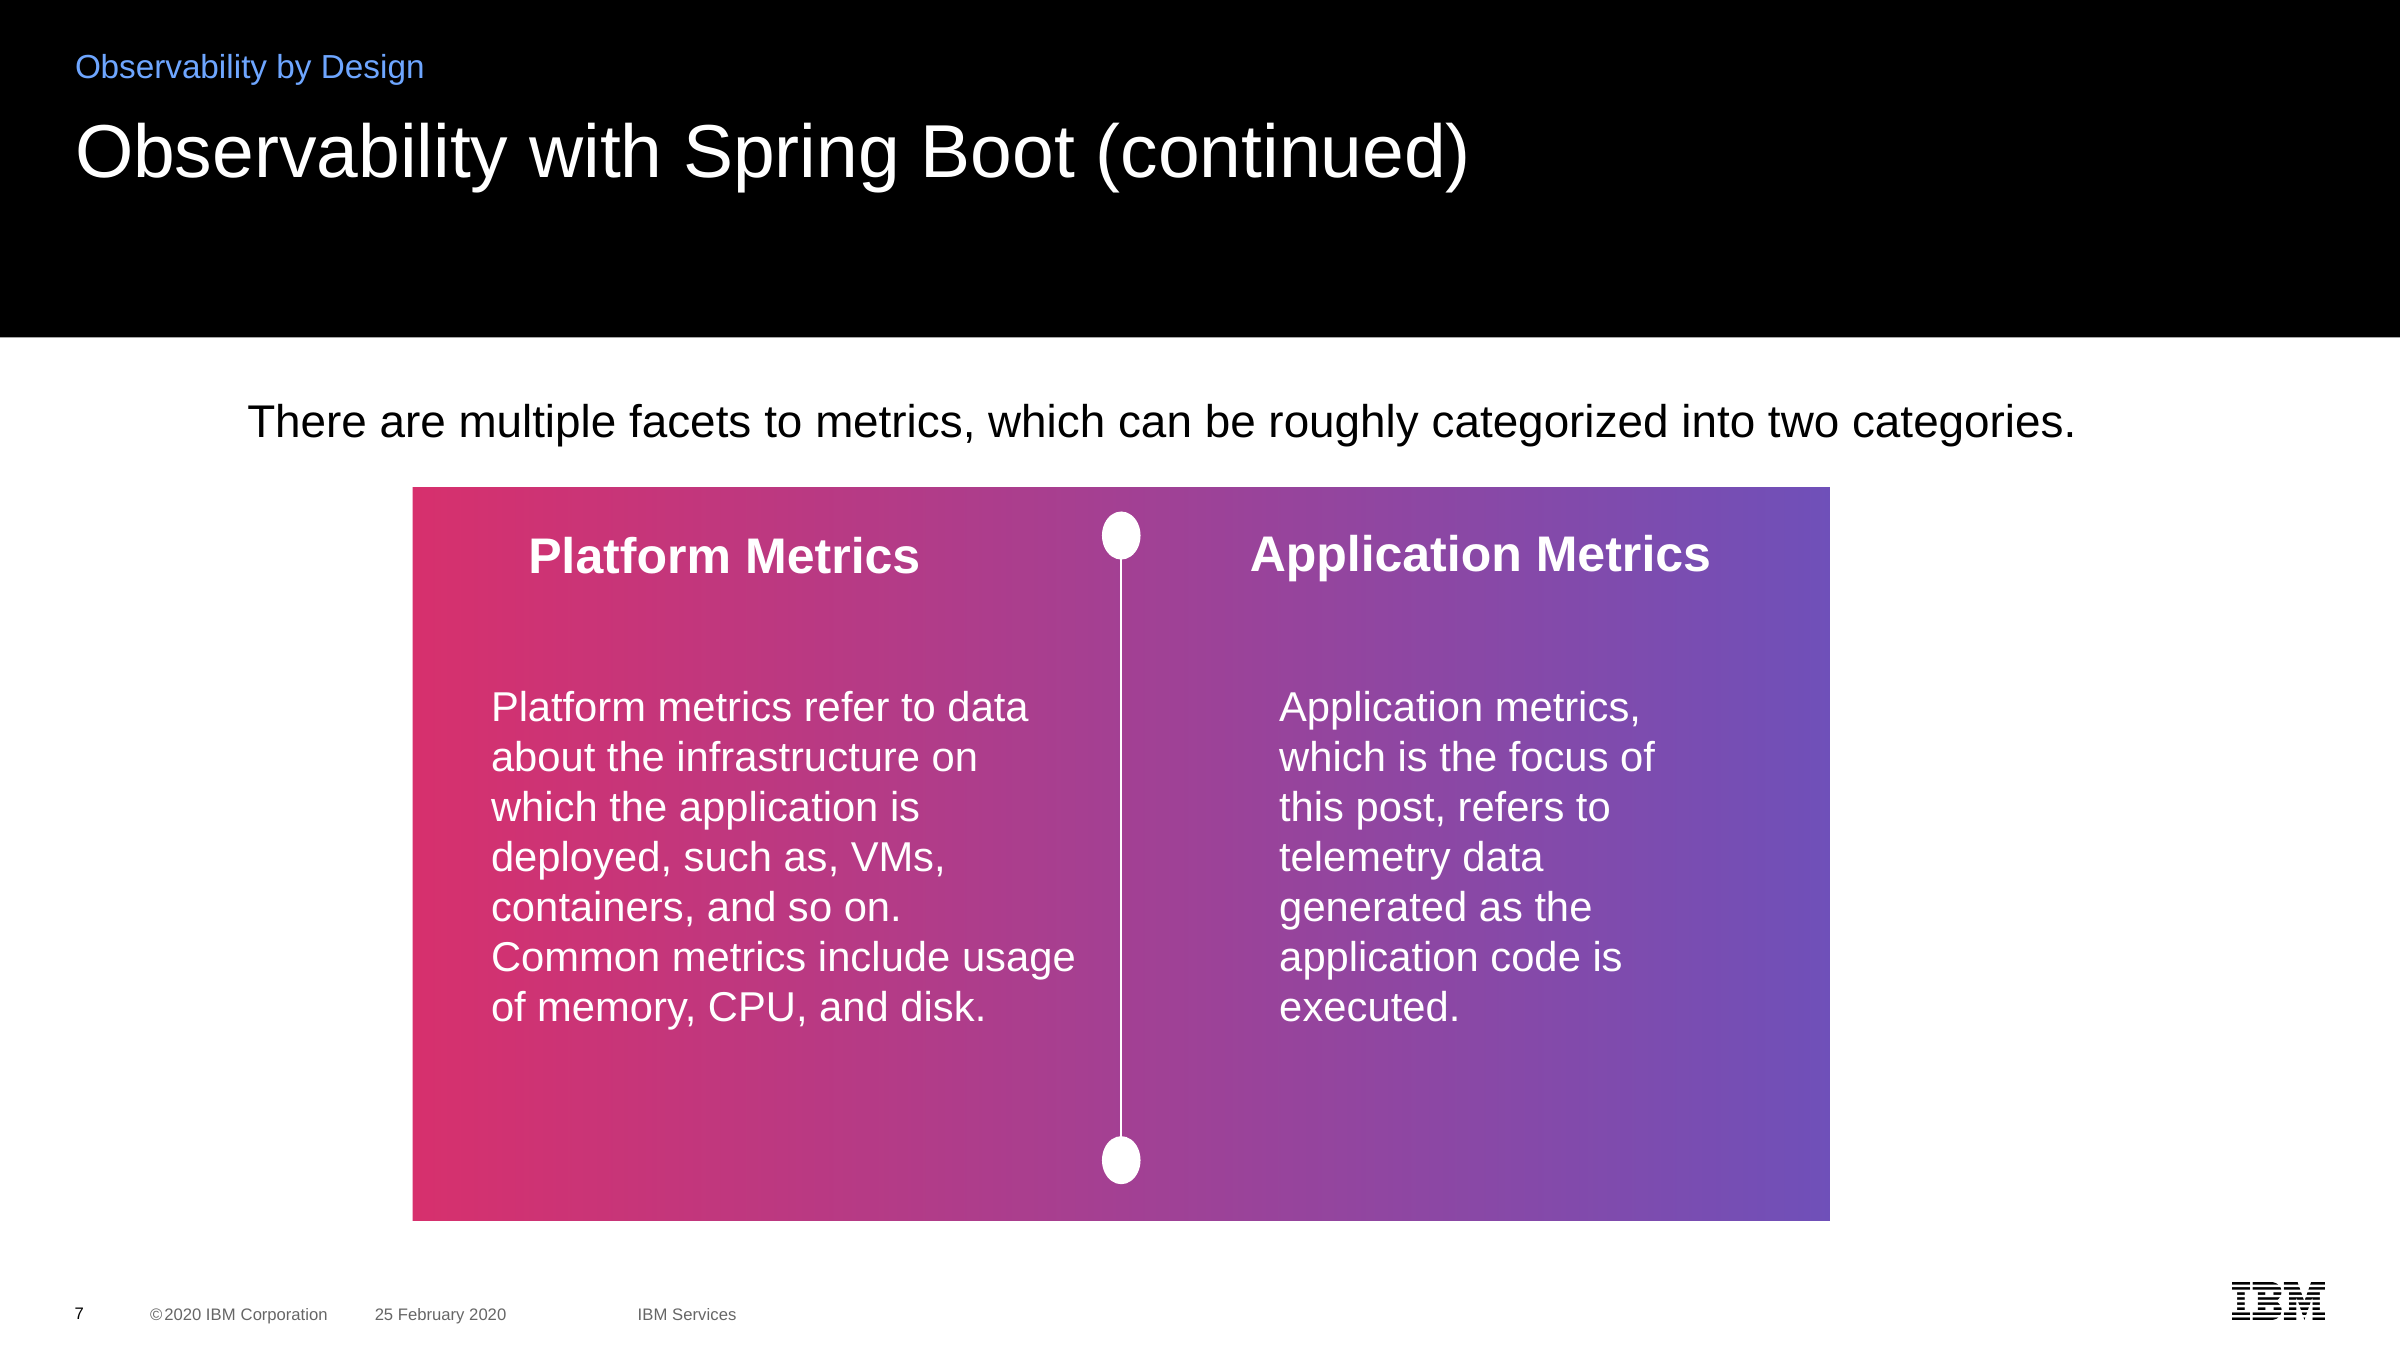

Observability by Design
# Observability with Spring Boot (continued)
There are multiple facets to metrics, which can be roughly categorized into two categories.

Application Metrics
Platform Metrics
Platform metrics refer to data about the infrastructure on which the application is deployed, such as, VMs, containers, and so on.
Common metrics include usage of memory, CPU, and disk.
Application metrics, which is the focus of this post, refers to telemetry data generated as the application code is executed.